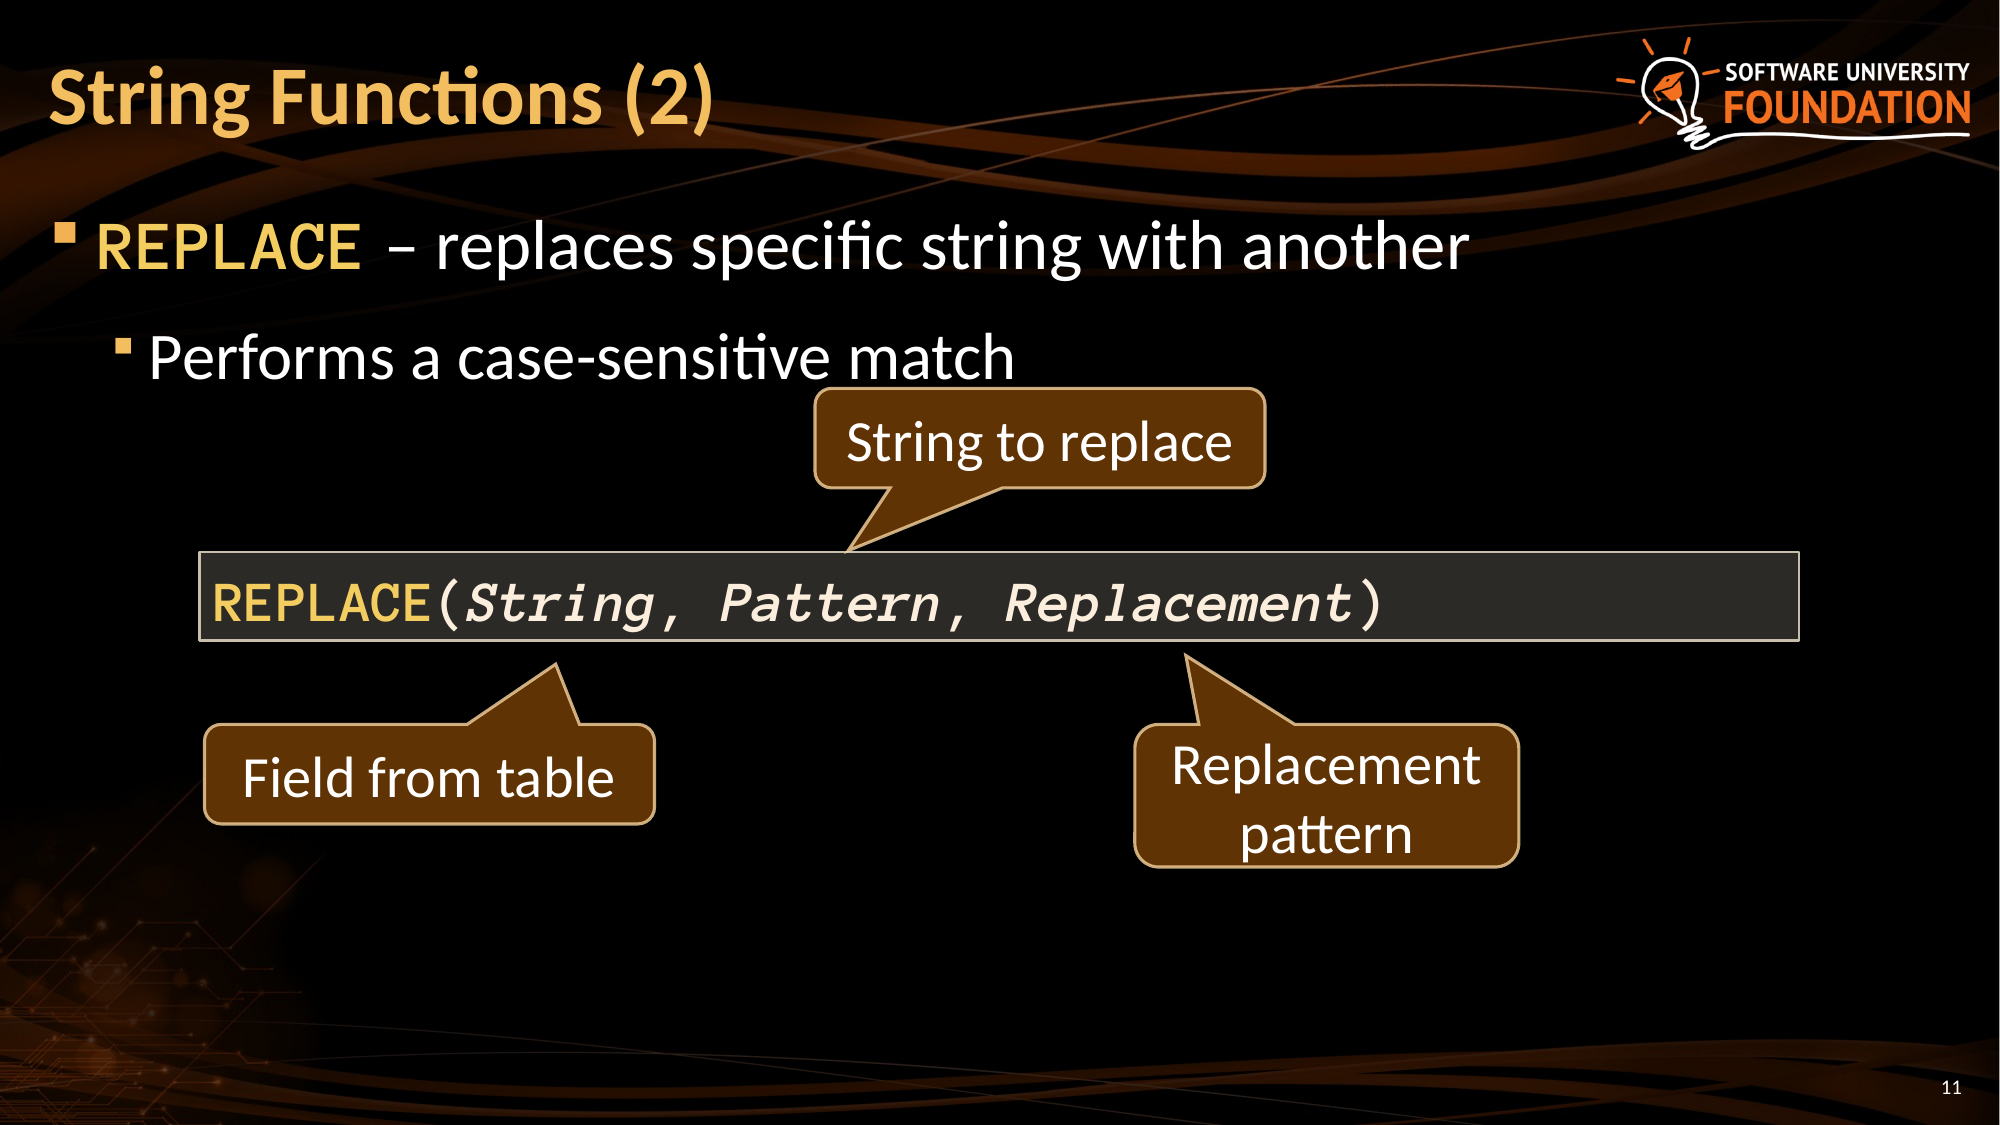

# String Functions (2)
REPLACE – replaces specific string with another
Performs a case-sensitive match
String to replace
REPLACE(String, Pattern, Replacement)
Field from table
Replacement pattern
11